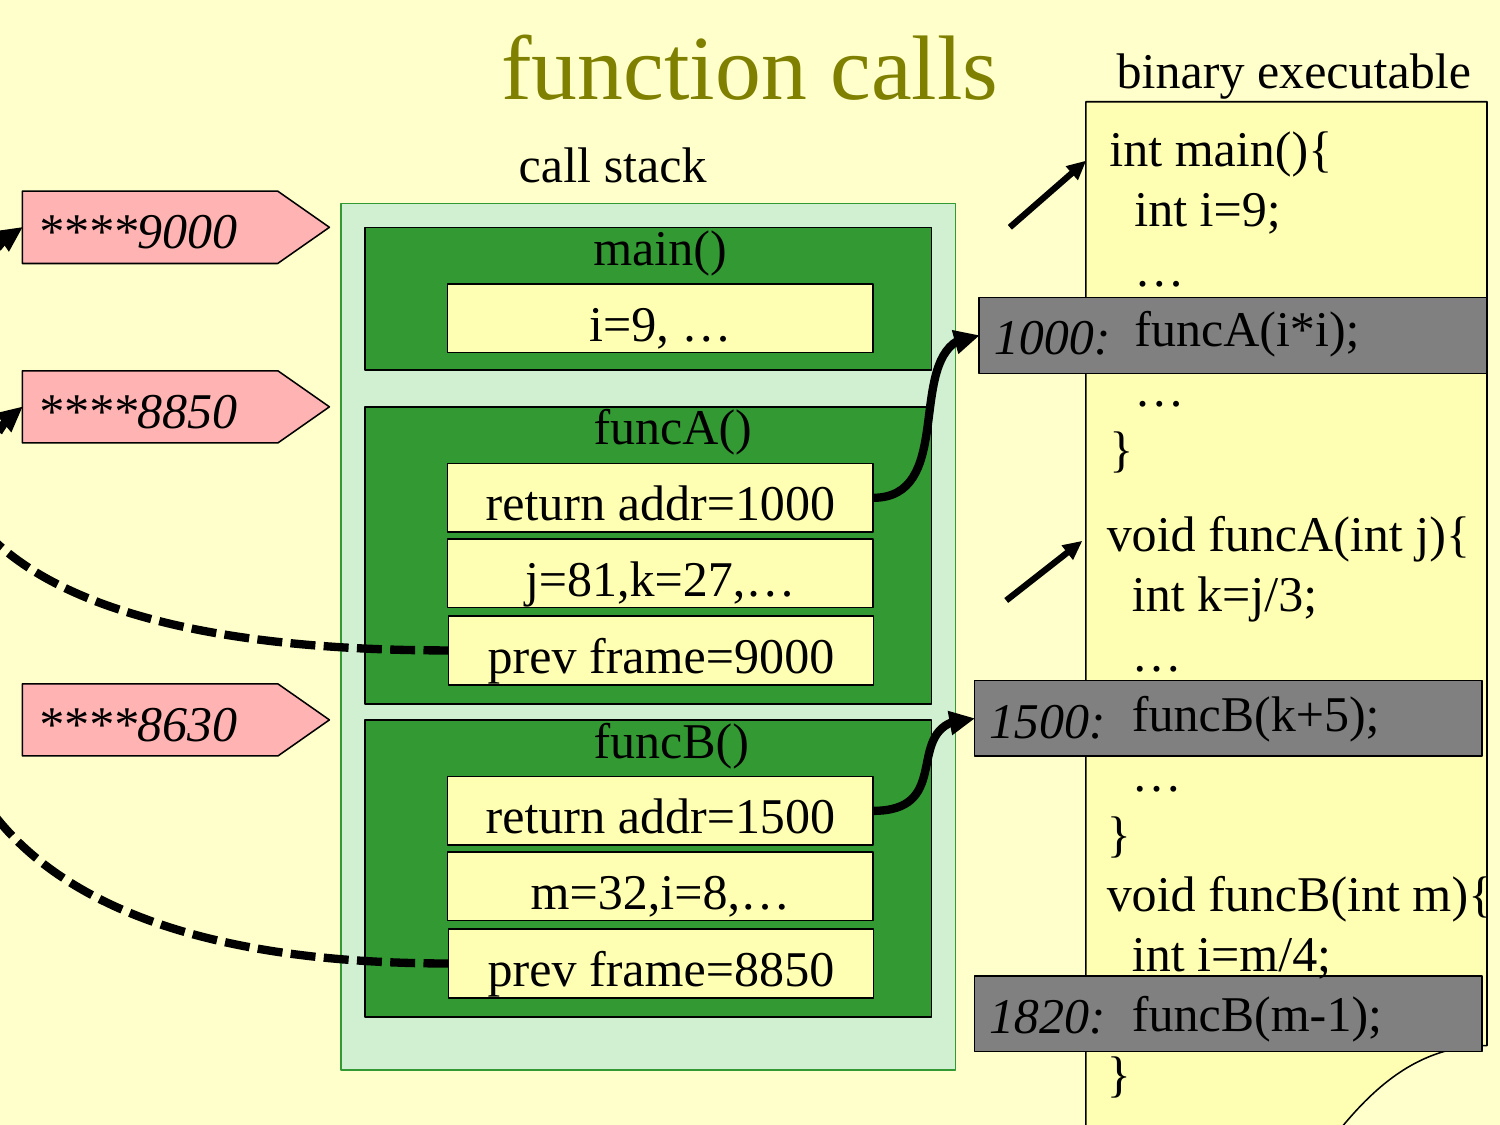

# function calls
binary executable

int main(){
  int i=9;
  …
  funcA(i*i);
  …
}
call stack
****9000

main()

i=9, …
1000:
****8850
funcA()

return addr=1000
void funcA(int j){
  int k=j/3;
  …
  funcB(k+5);
  …
}
void funcB(int m){
  int i=m/4;
  funcB(m-1);
}
j=81,k=27,…
prev frame=9000
1500:
****8630
funcB()

return addr=1500
m=32,i=8,…
prev frame=8850
1820: